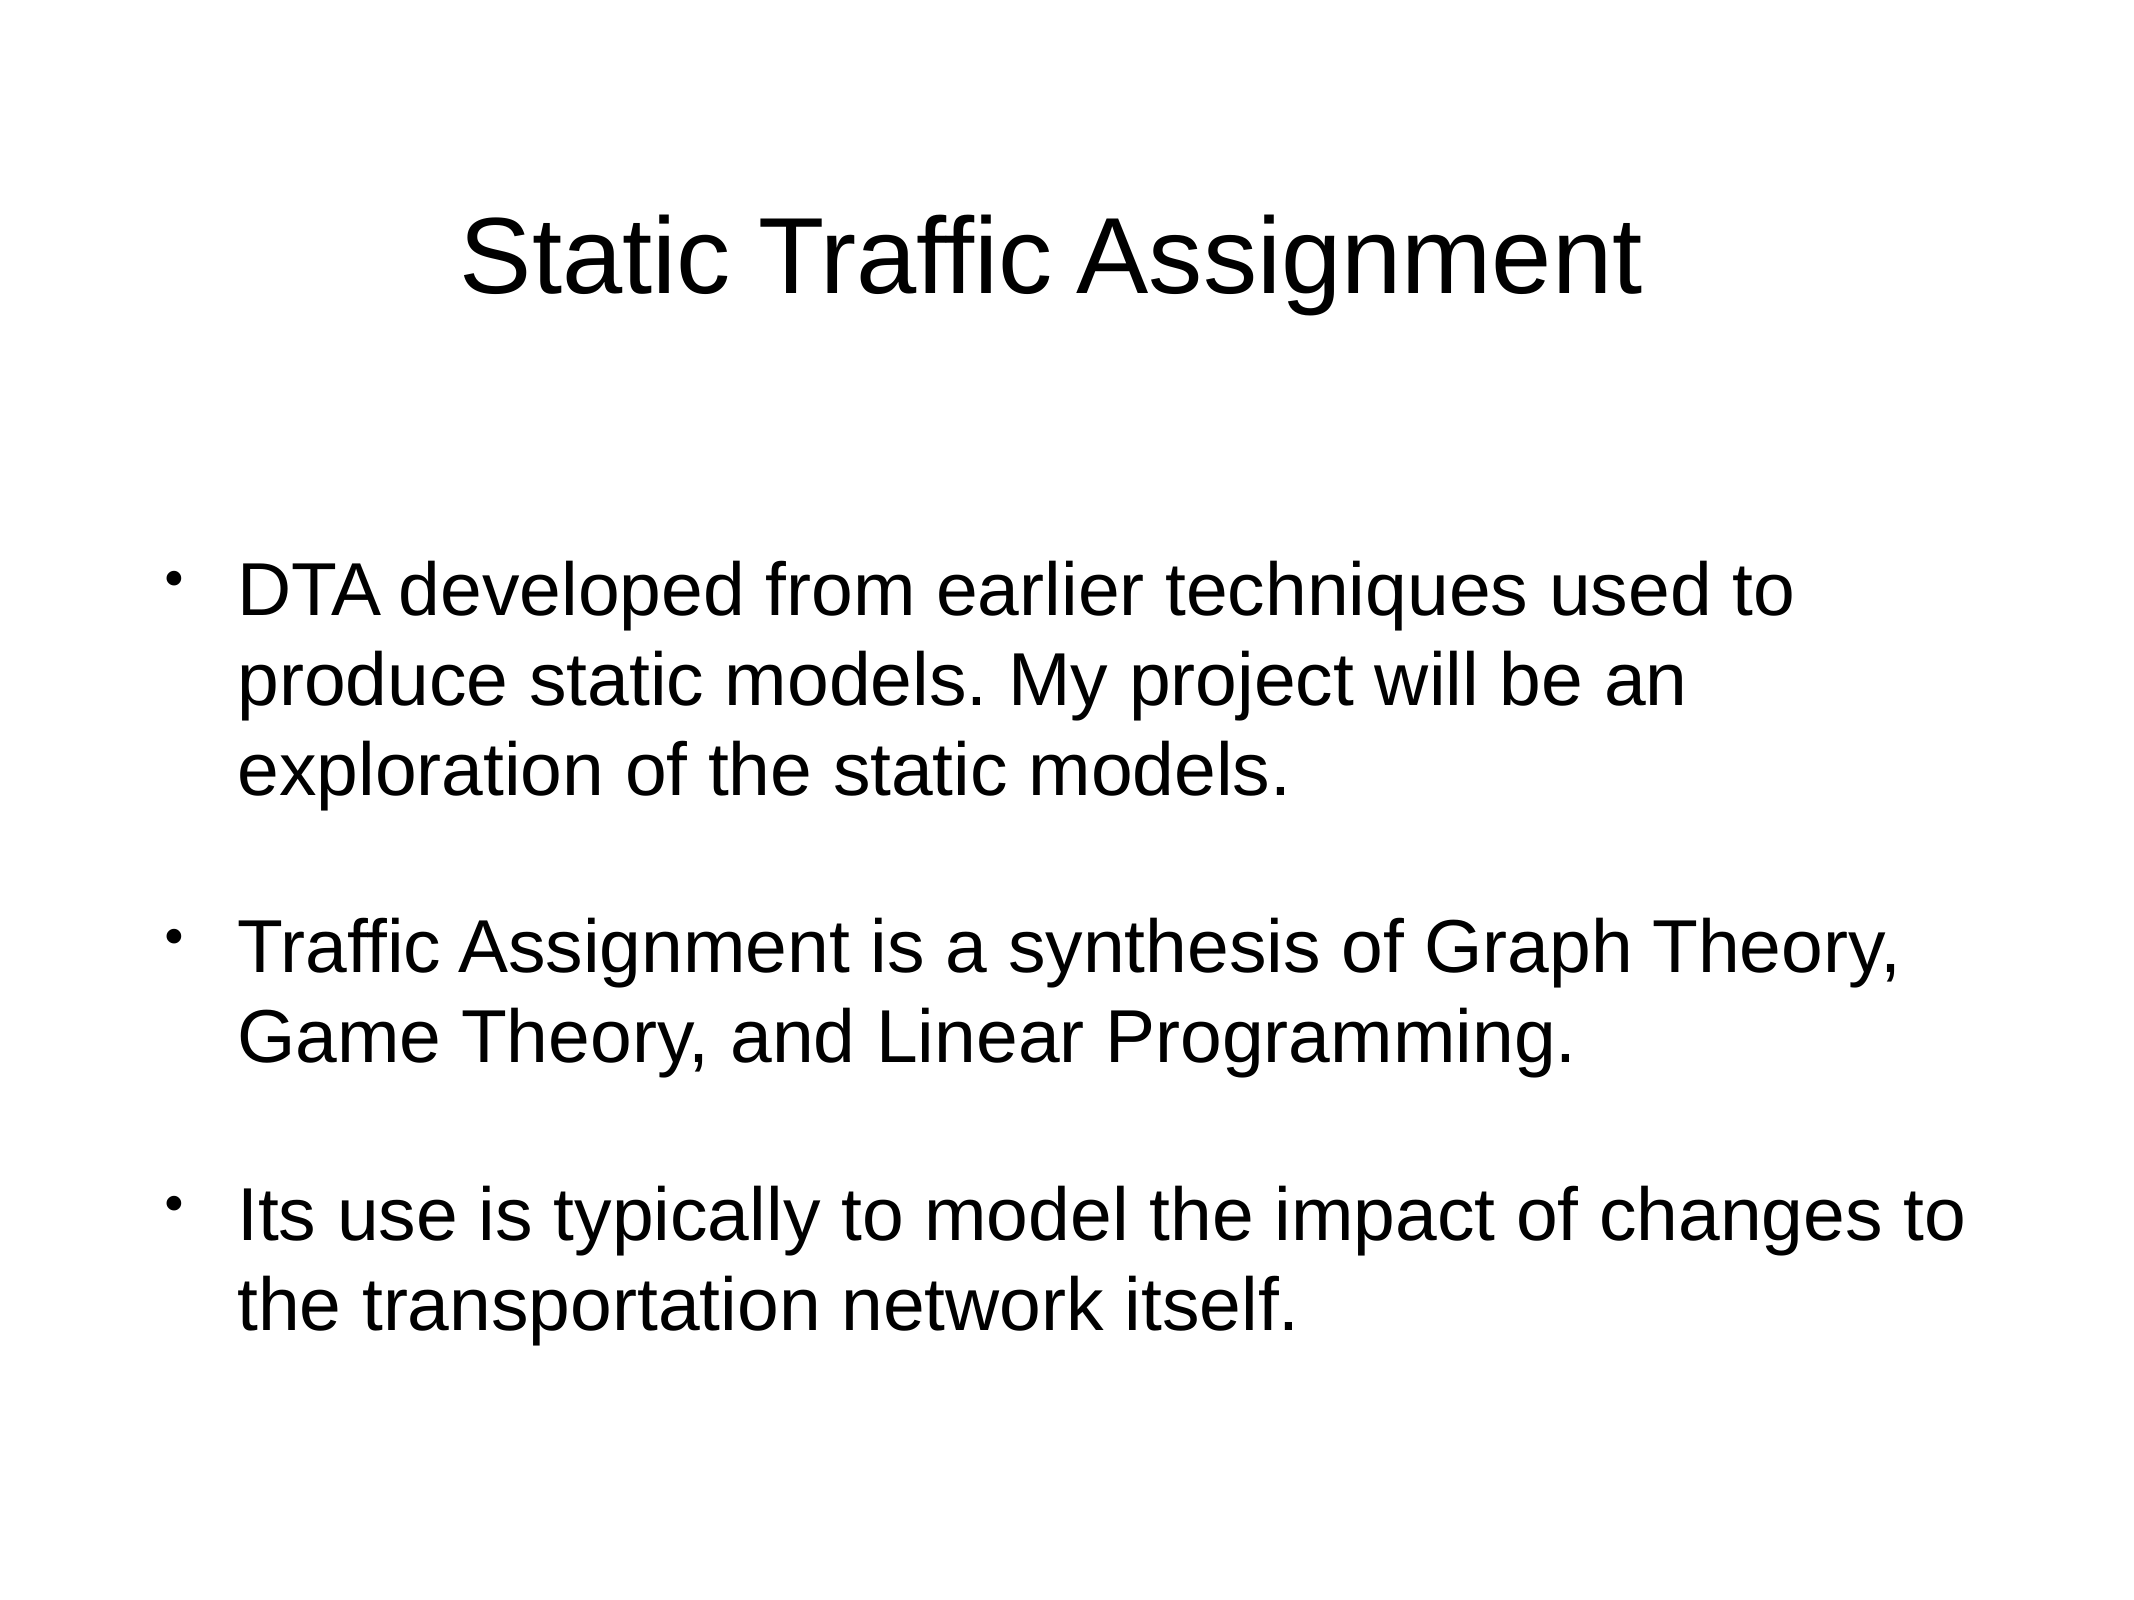

# Static Traffic Assignment
DTA developed from earlier techniques used to produce static models. My project will be an exploration of the static models.
Traffic Assignment is a synthesis of Graph Theory, Game Theory, and Linear Programming.
Its use is typically to model the impact of changes to the transportation network itself.